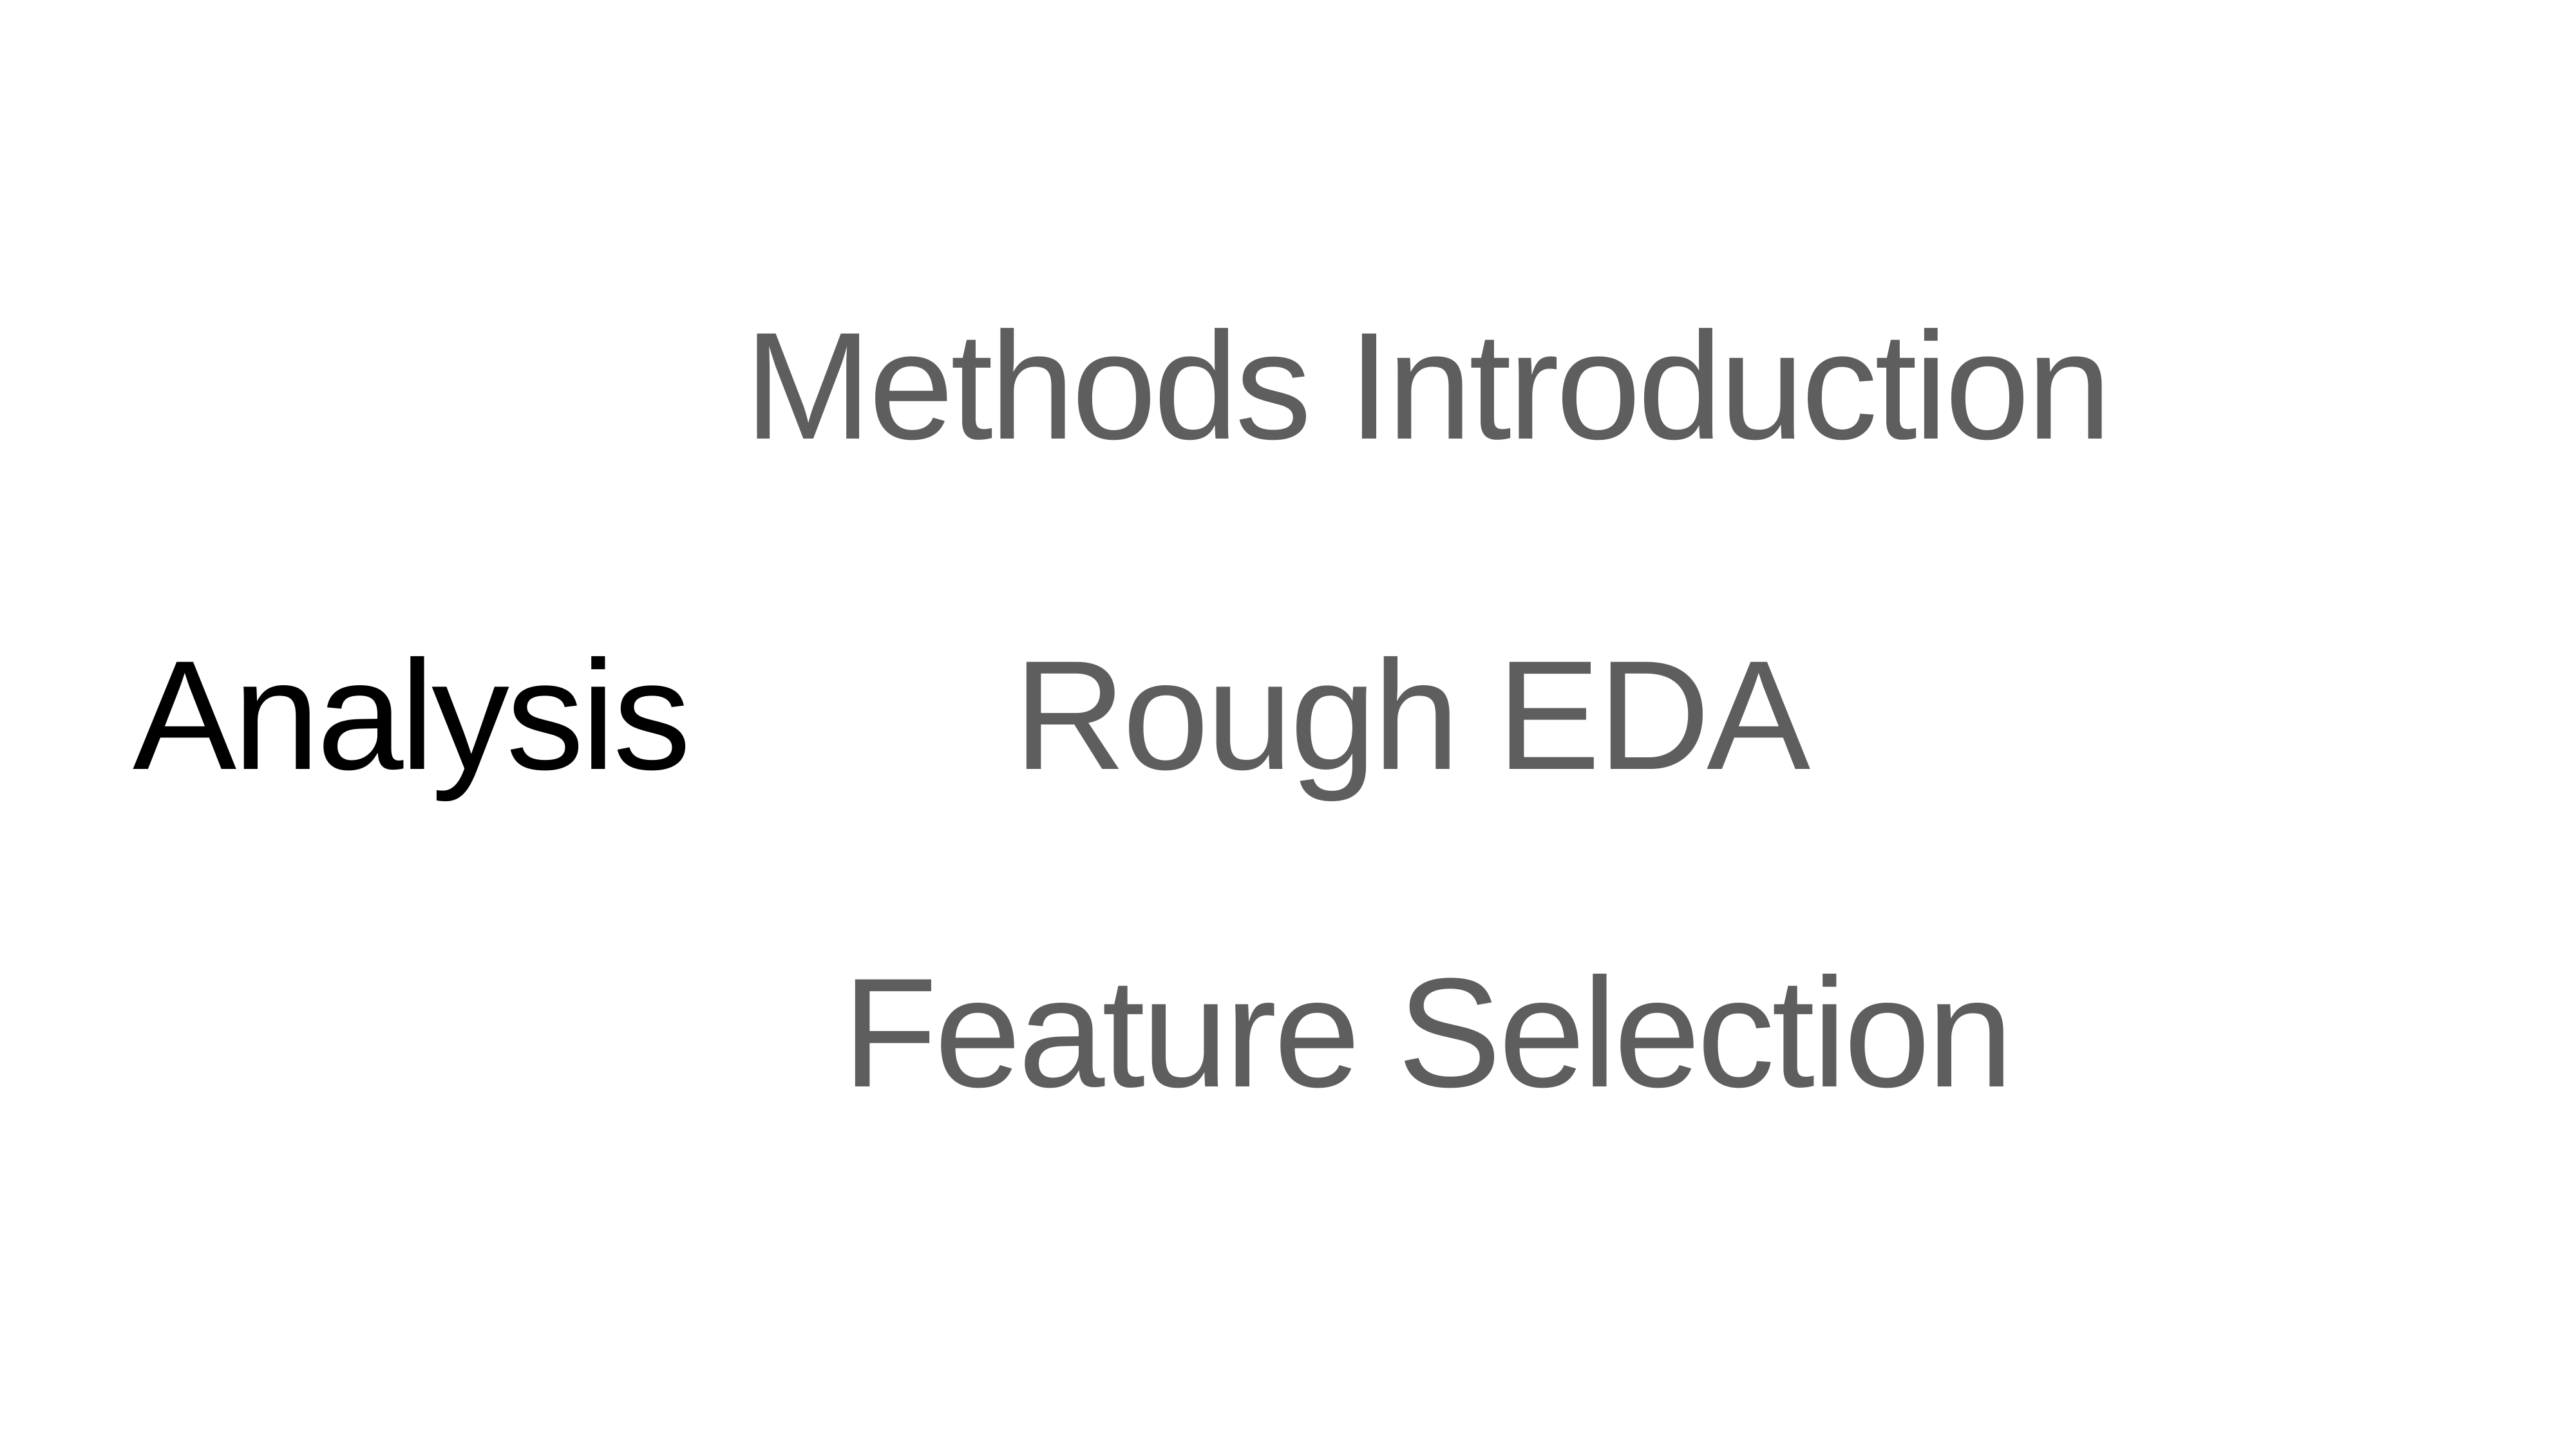

Methods Introduction
# Analysis
Rough EDA
Feature Selection